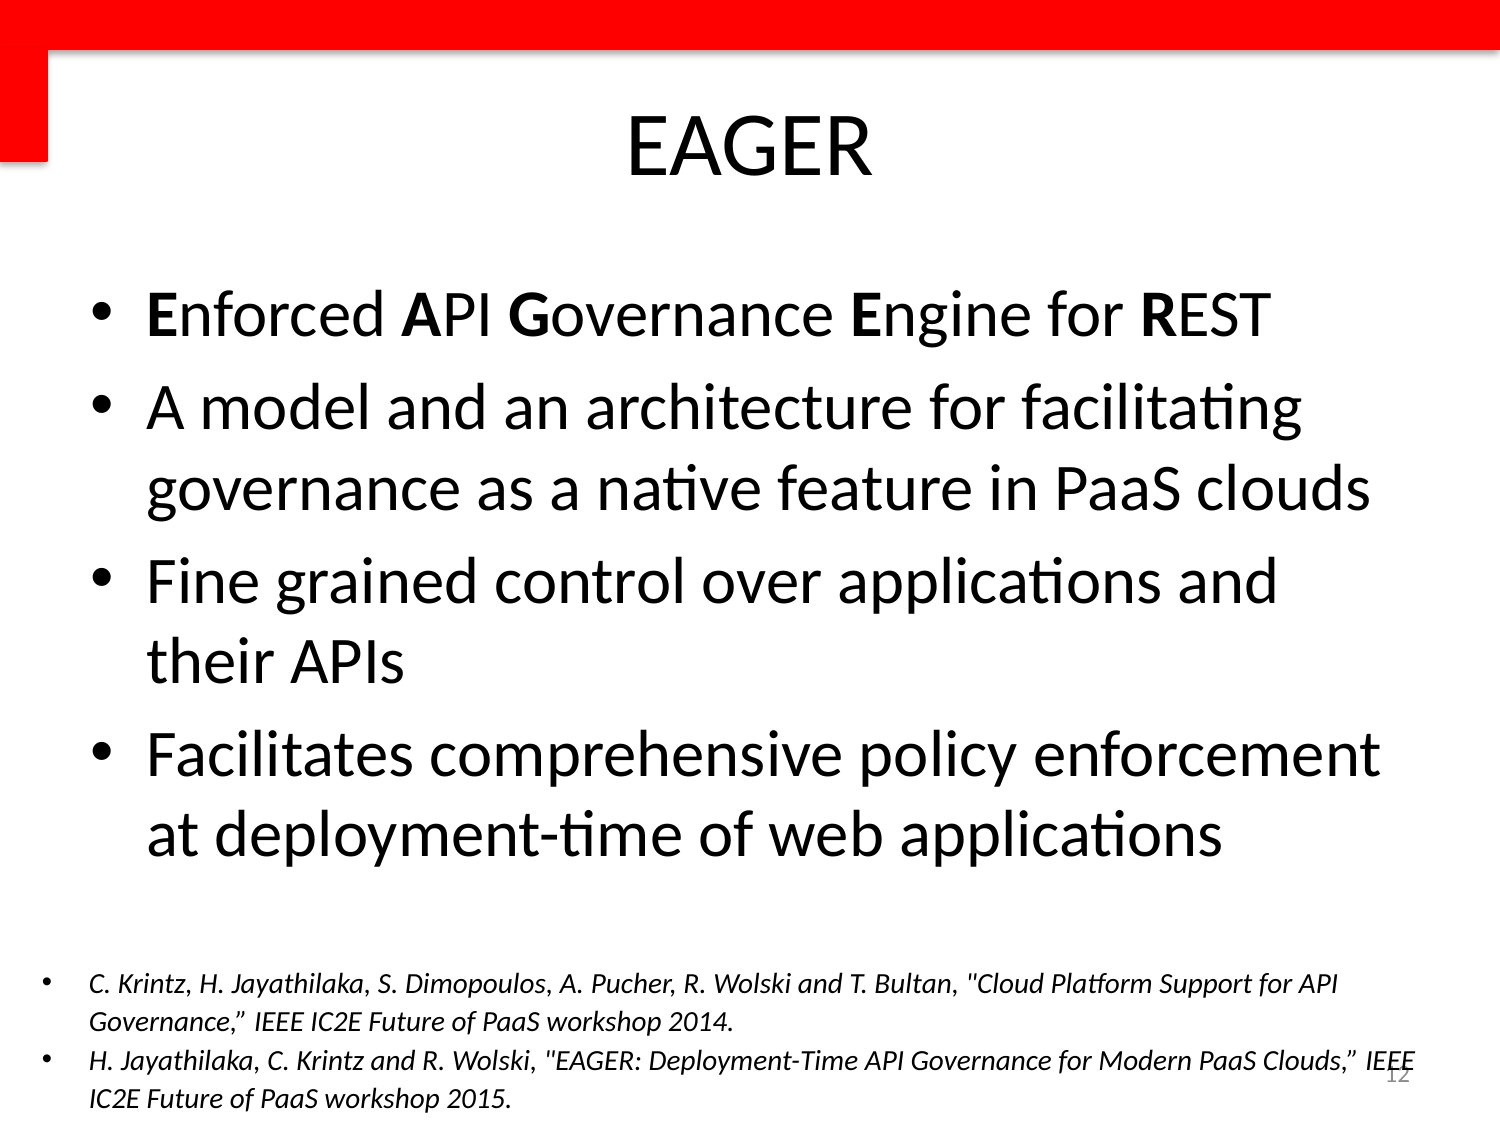

# EAGER
Enforced API Governance Engine for REST
A model and an architecture for facilitating governance as a native feature in PaaS clouds
Fine grained control over applications and their APIs
Facilitates comprehensive policy enforcement at deployment-time of web applications

C. Krintz, H. Jayathilaka, S. Dimopoulos, A. Pucher, R. Wolski and T. Bultan, "Cloud Platform Support for API Governance,” IEEE IC2E Future of PaaS workshop 2014.
H. Jayathilaka, C. Krintz and R. Wolski, "EAGER: Deployment-Time API Governance for Modern PaaS Clouds,” IEEE IC2E Future of PaaS workshop 2015.
12